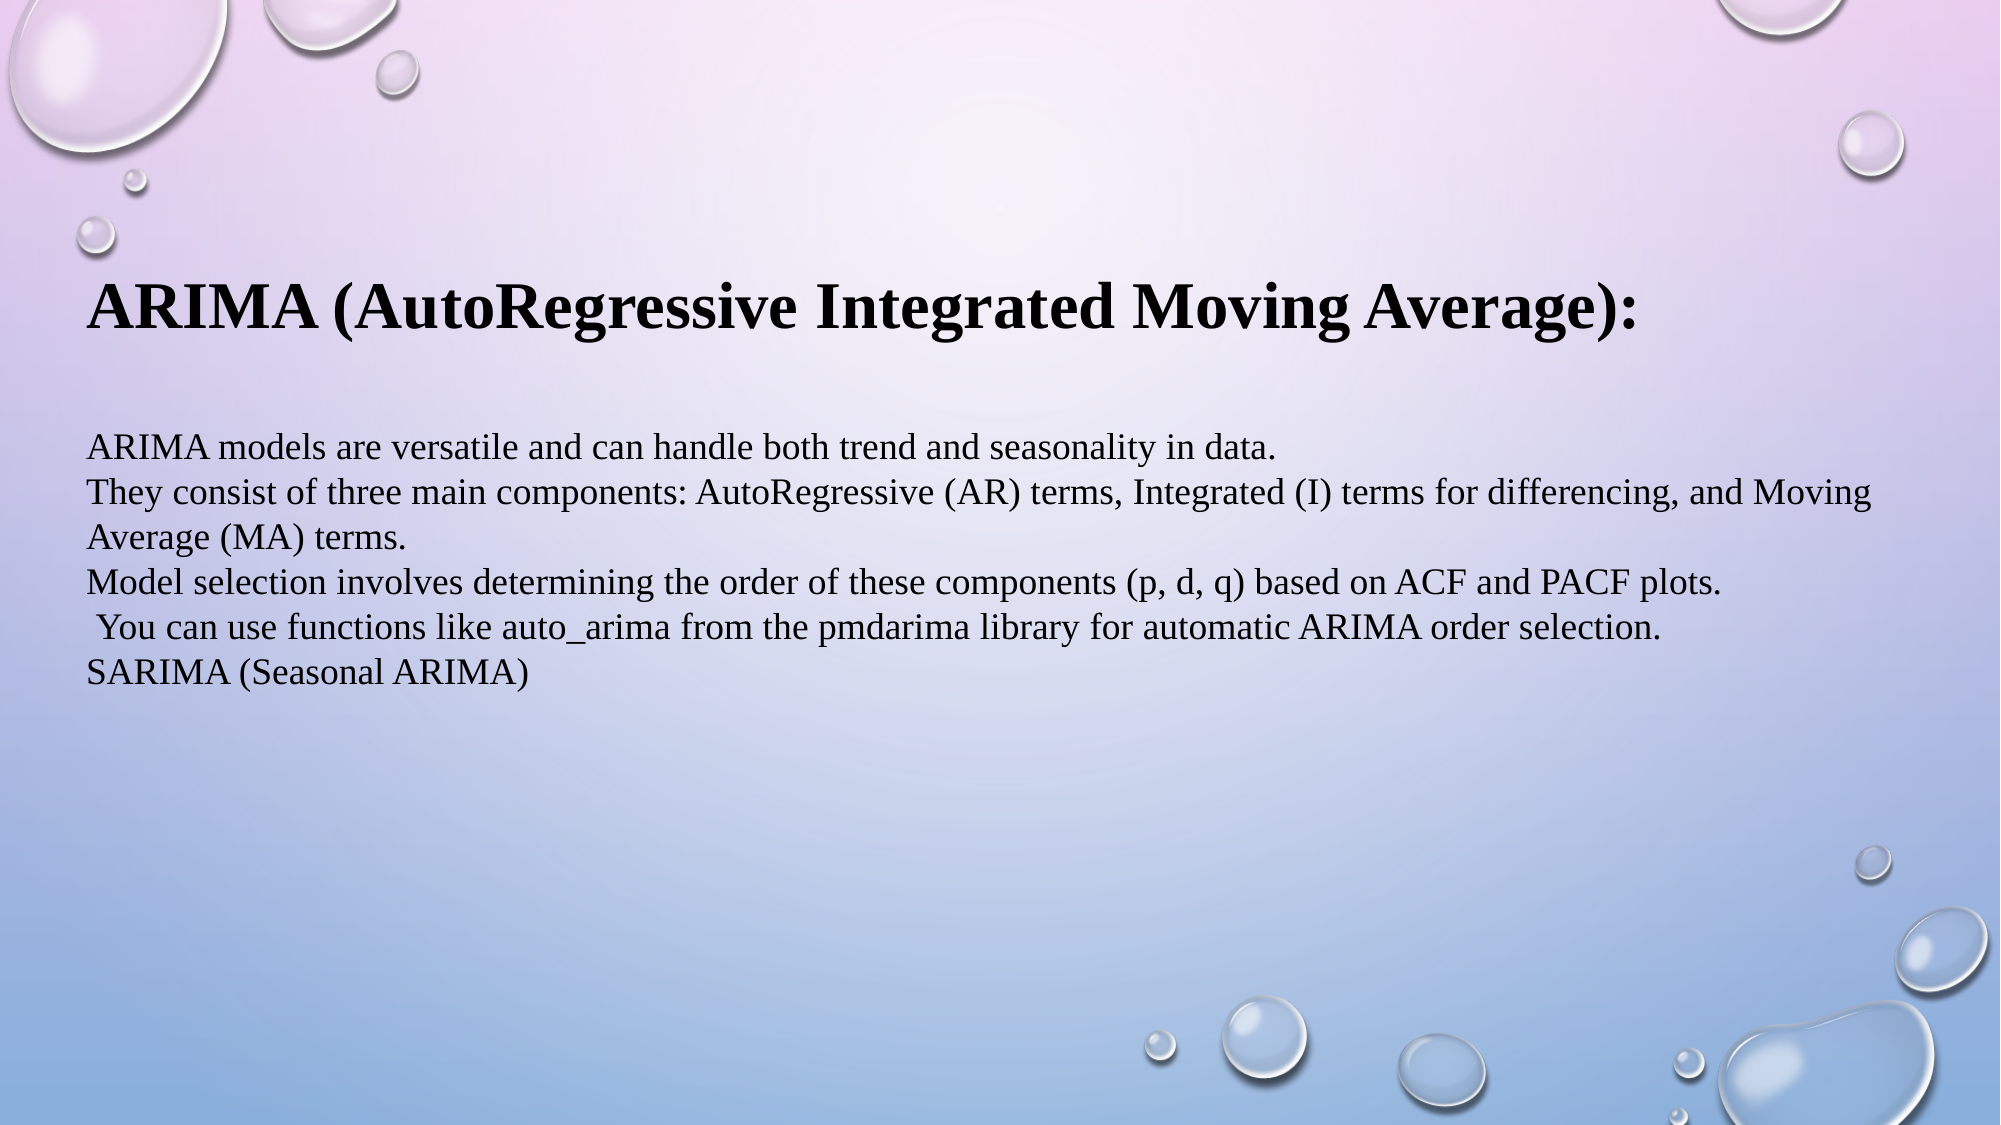

ARIMA (AutoRegressive Integrated Moving Average):

ARIMA models are versatile and can handle both trend and seasonality in data.
They consist of three main components: AutoRegressive (AR) terms, Integrated (I) terms for differencing, and Moving Average (MA) terms.
Model selection involves determining the order of these components (p, d, q) based on ACF and PACF plots.
 You can use functions like auto_arima from the pmdarima library for automatic ARIMA order selection.
SARIMA (Seasonal ARIMA)